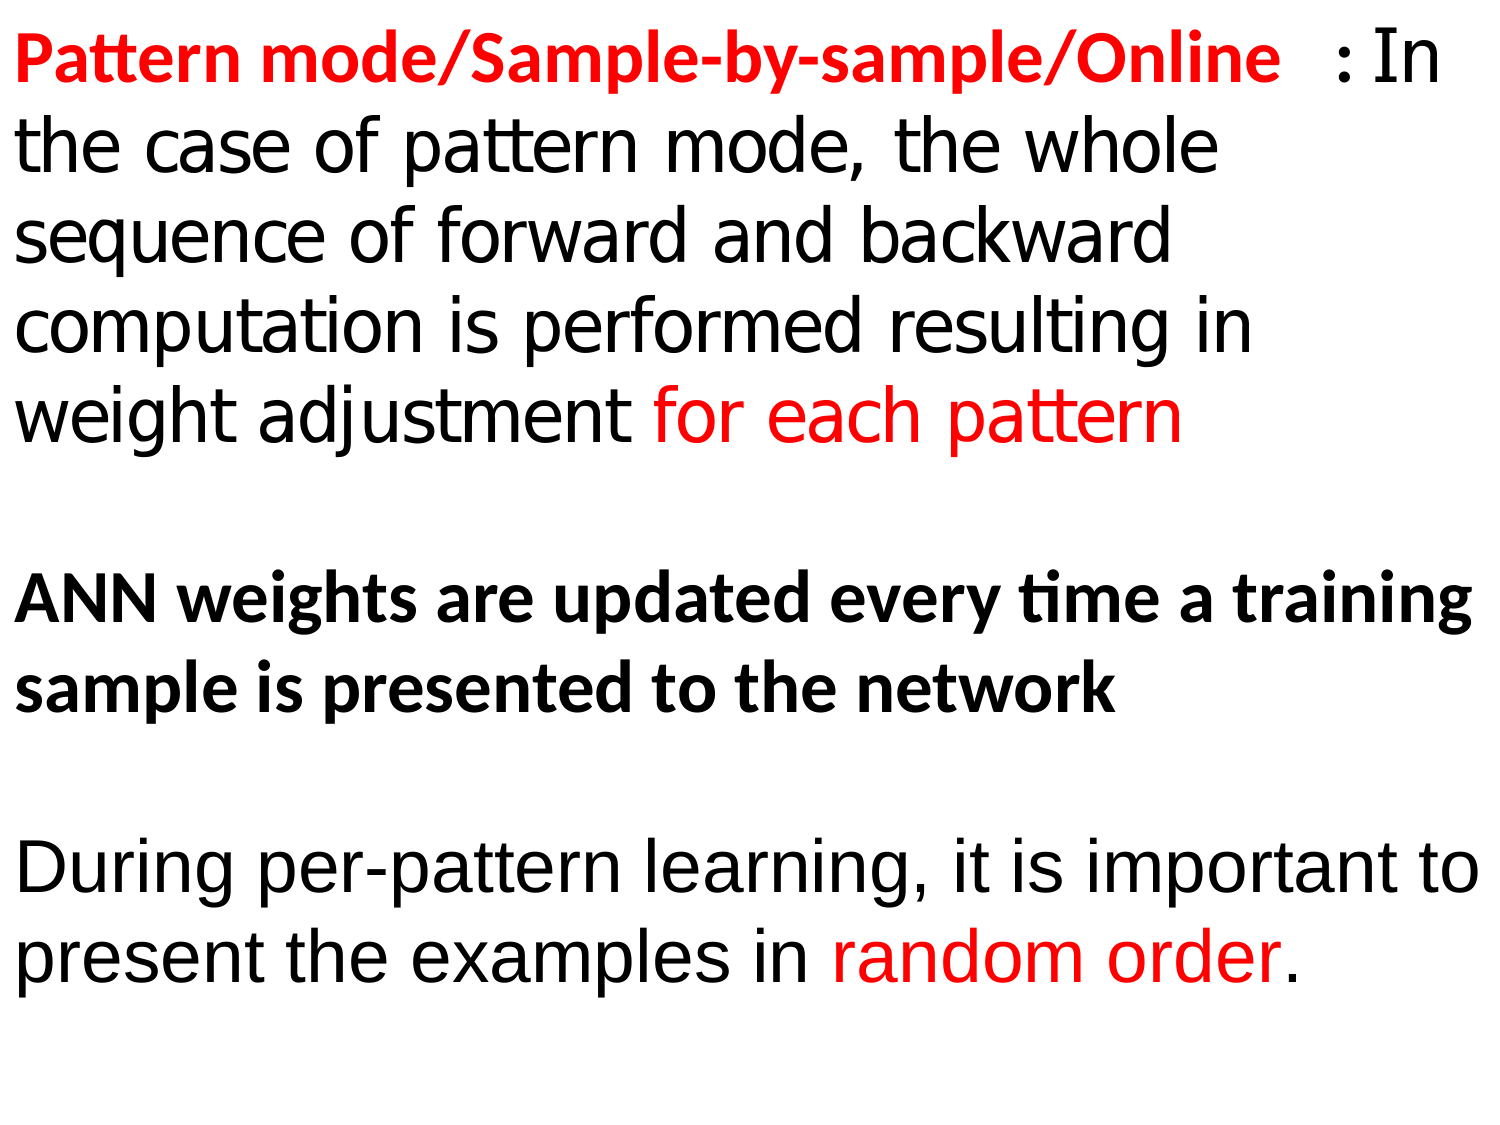

Pattern mode/Sample-by-sample/Online   : In the case of pattern mode, the whole sequence of forward and backward computation is performed resulting in weight adjustment for each pattern

ANN weights are updated every time a training sample is presented to the network

During per-pattern learning, it is important to present the examples in random order.